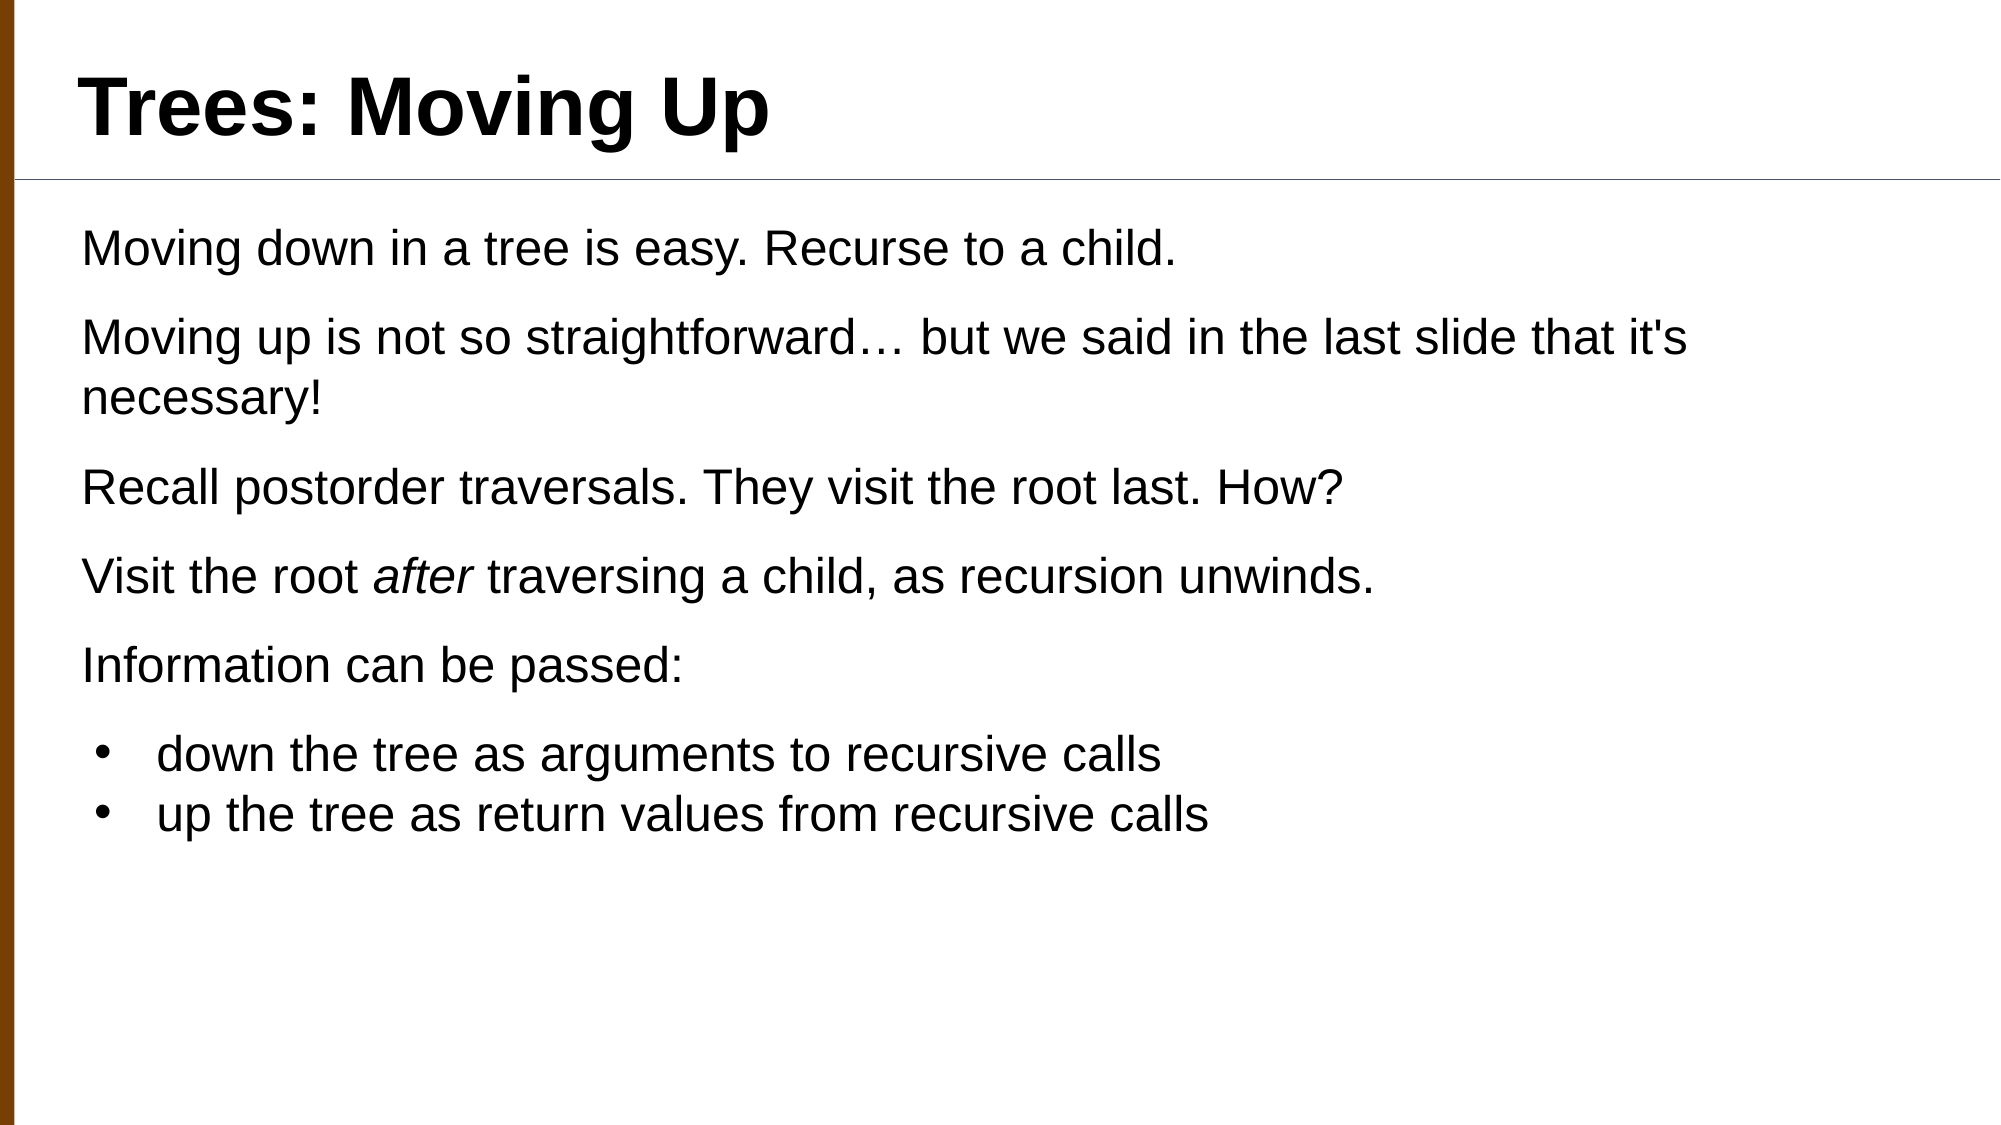

Trees: Moving Up
Moving down in a tree is easy. Recurse to a child.
Moving up is not so straightforward… but we said in the last slide that it's necessary!
Recall postorder traversals. They visit the root last. How?
Visit the root after traversing a child, as recursion unwinds.
Information can be passed:
down the tree as arguments to recursive calls
up the tree as return values from recursive calls